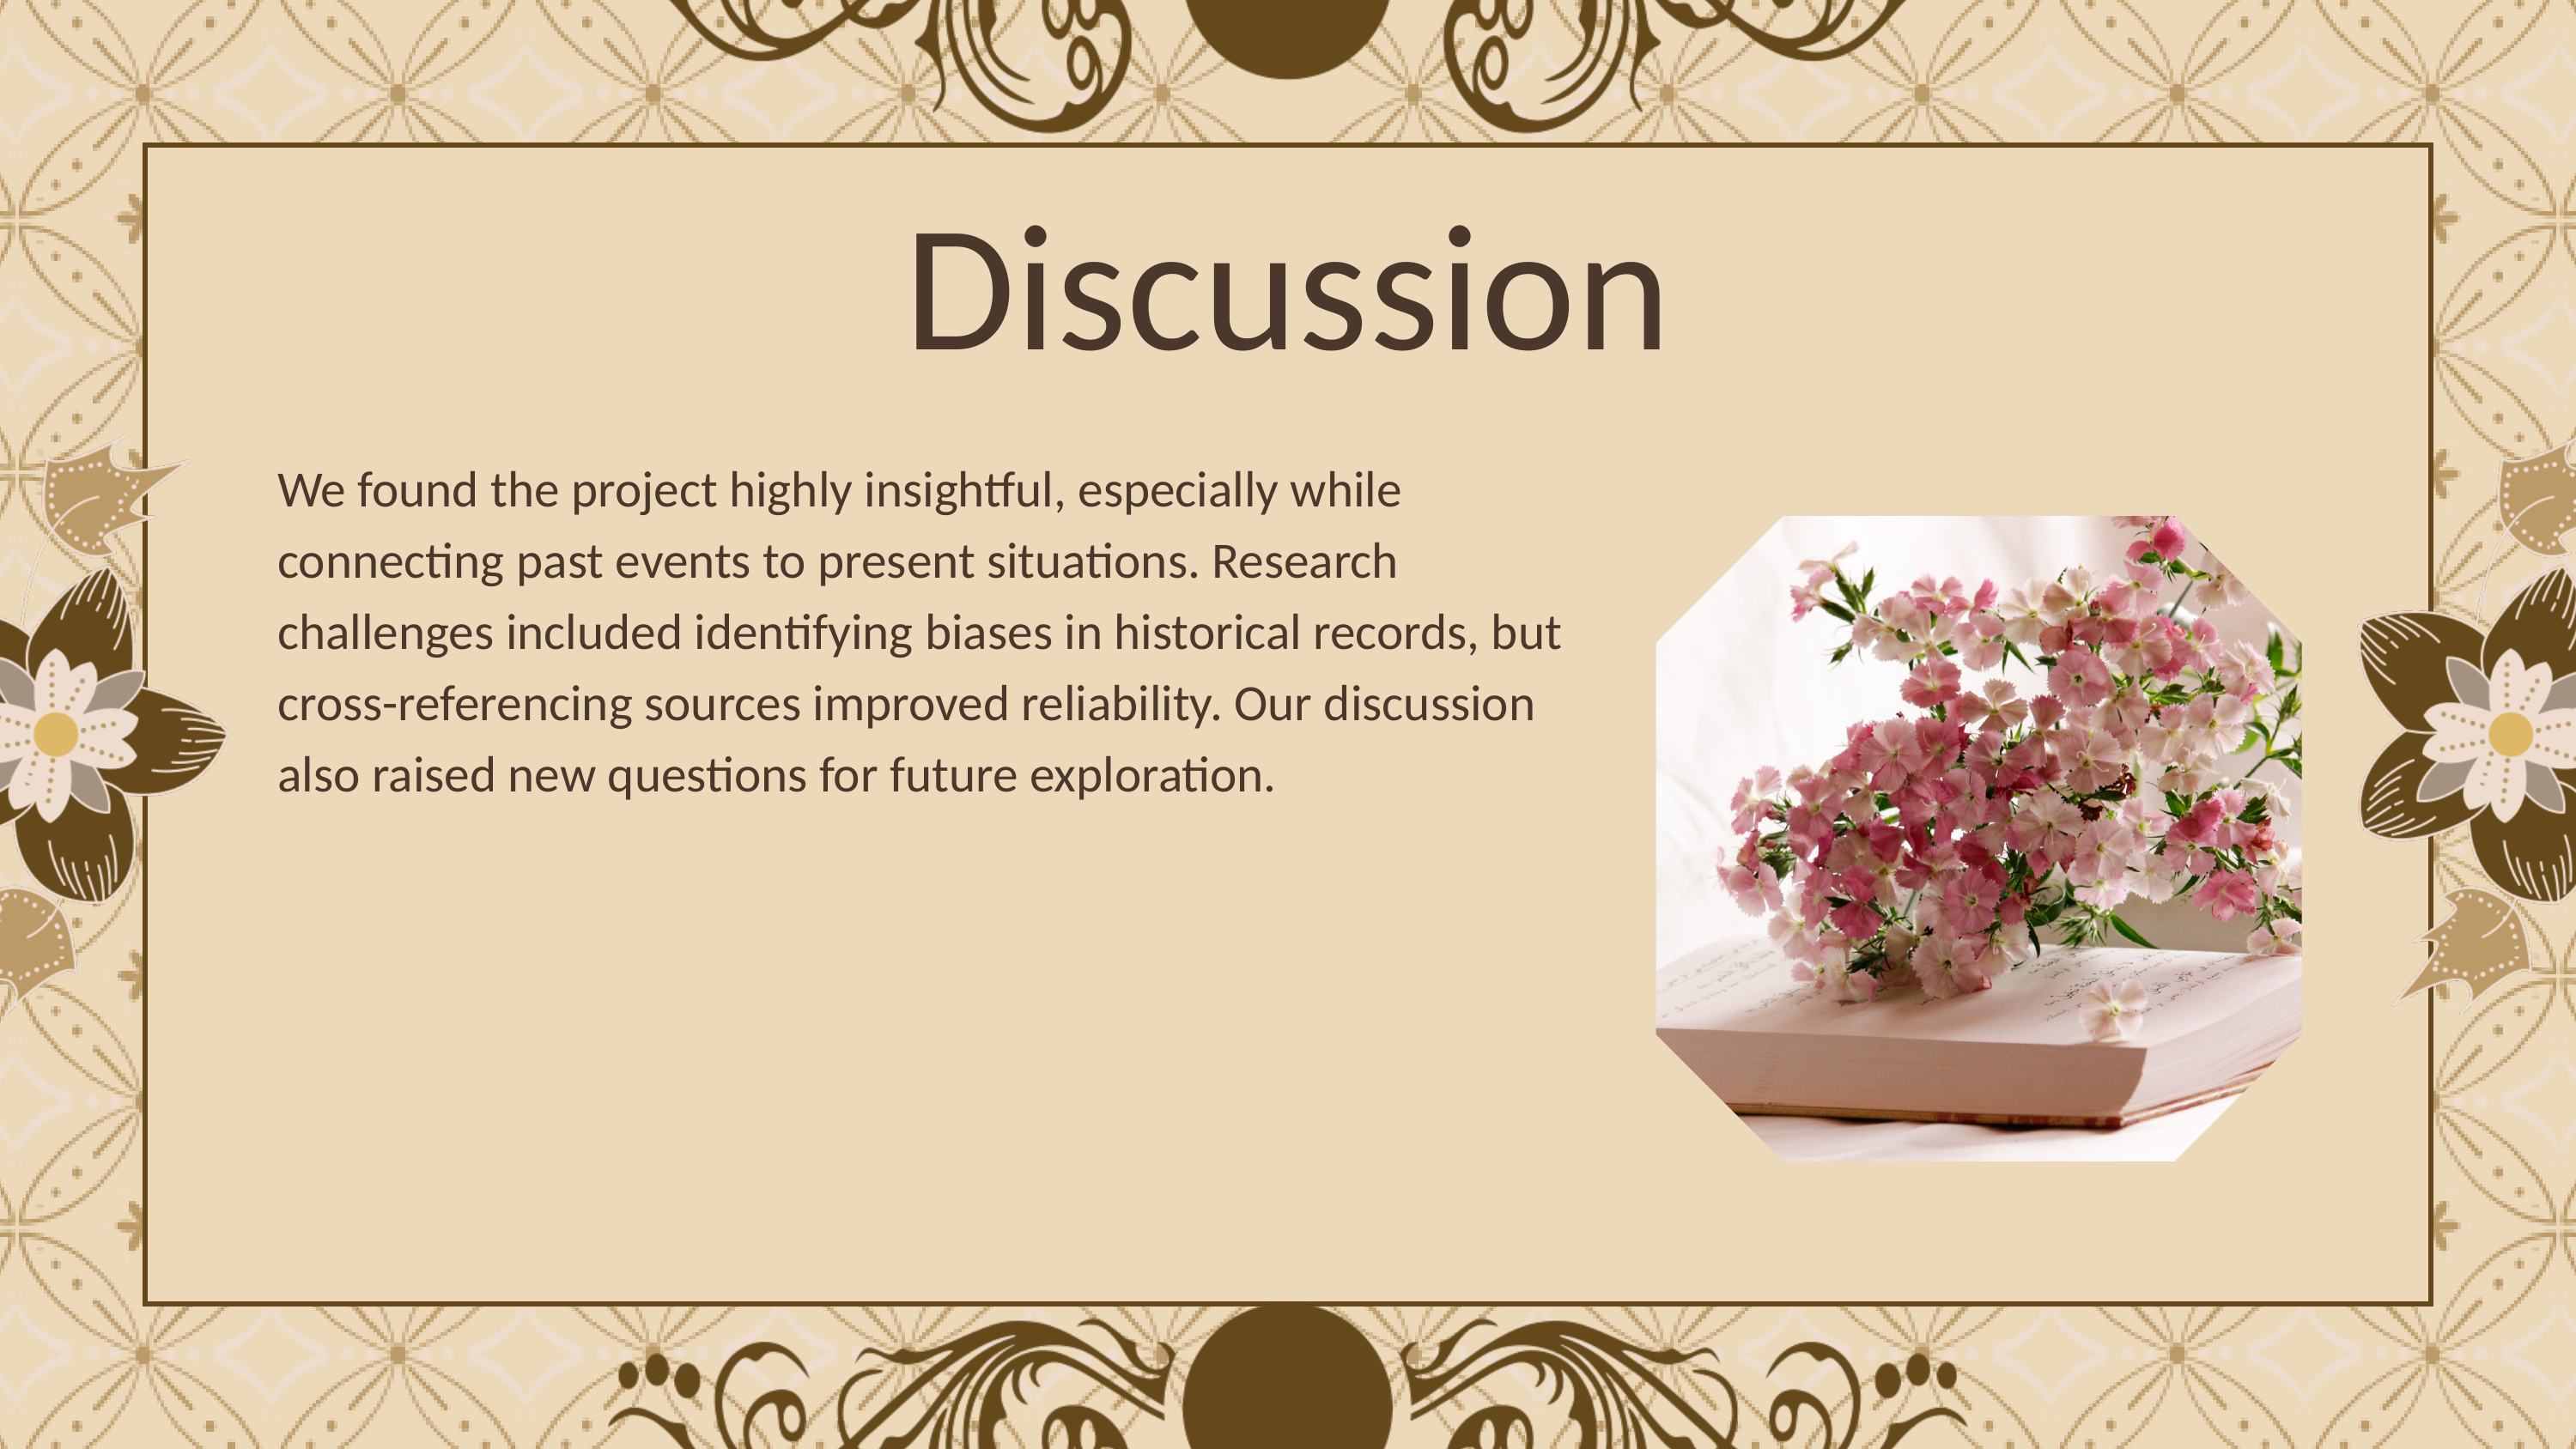

Discussion

We found the project highly insightful, especially while connecting past events to present situations. Research challenges included identifying biases in historical records, but cross-referencing sources improved reliability. Our discussion also raised new questions for future exploration.